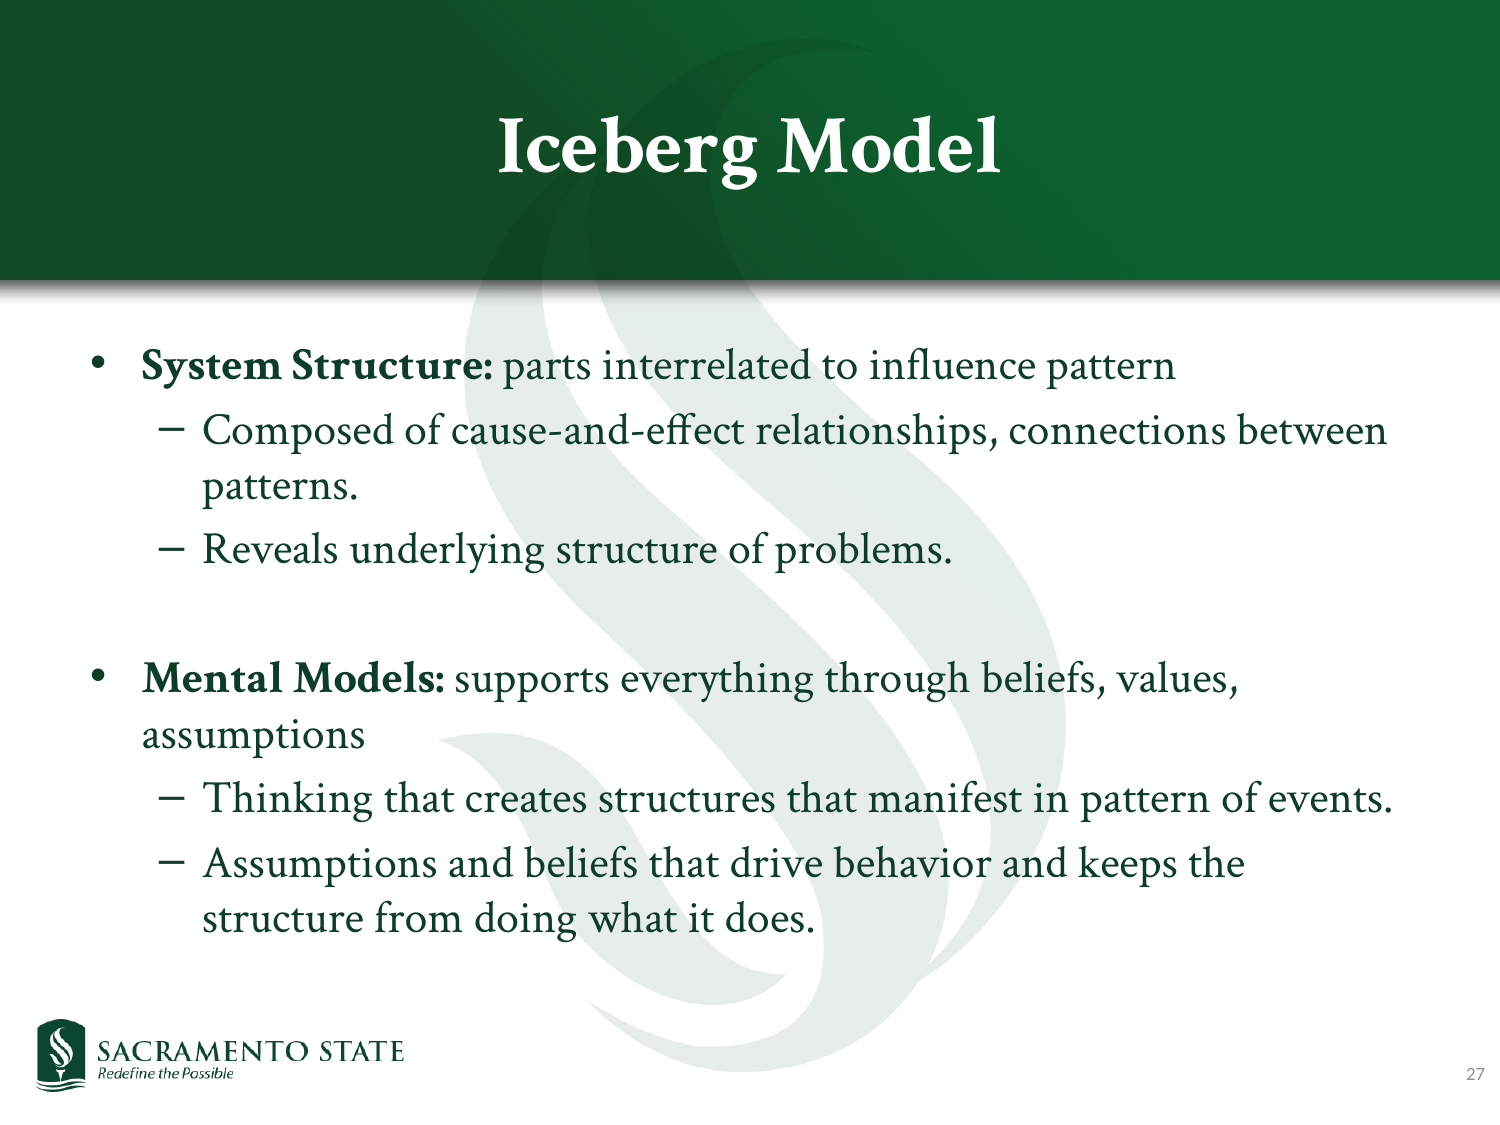

# Iceberg Model
System Structure: parts interrelated to influence pattern
Composed of cause-and-effect relationships, connections between patterns.
Reveals underlying structure of problems.

Mental Models: supports everything through beliefs, values, assumptions
Thinking that creates structures that manifest in pattern of events.
Assumptions and beliefs that drive behavior and keeps the structure from doing what it does.

27